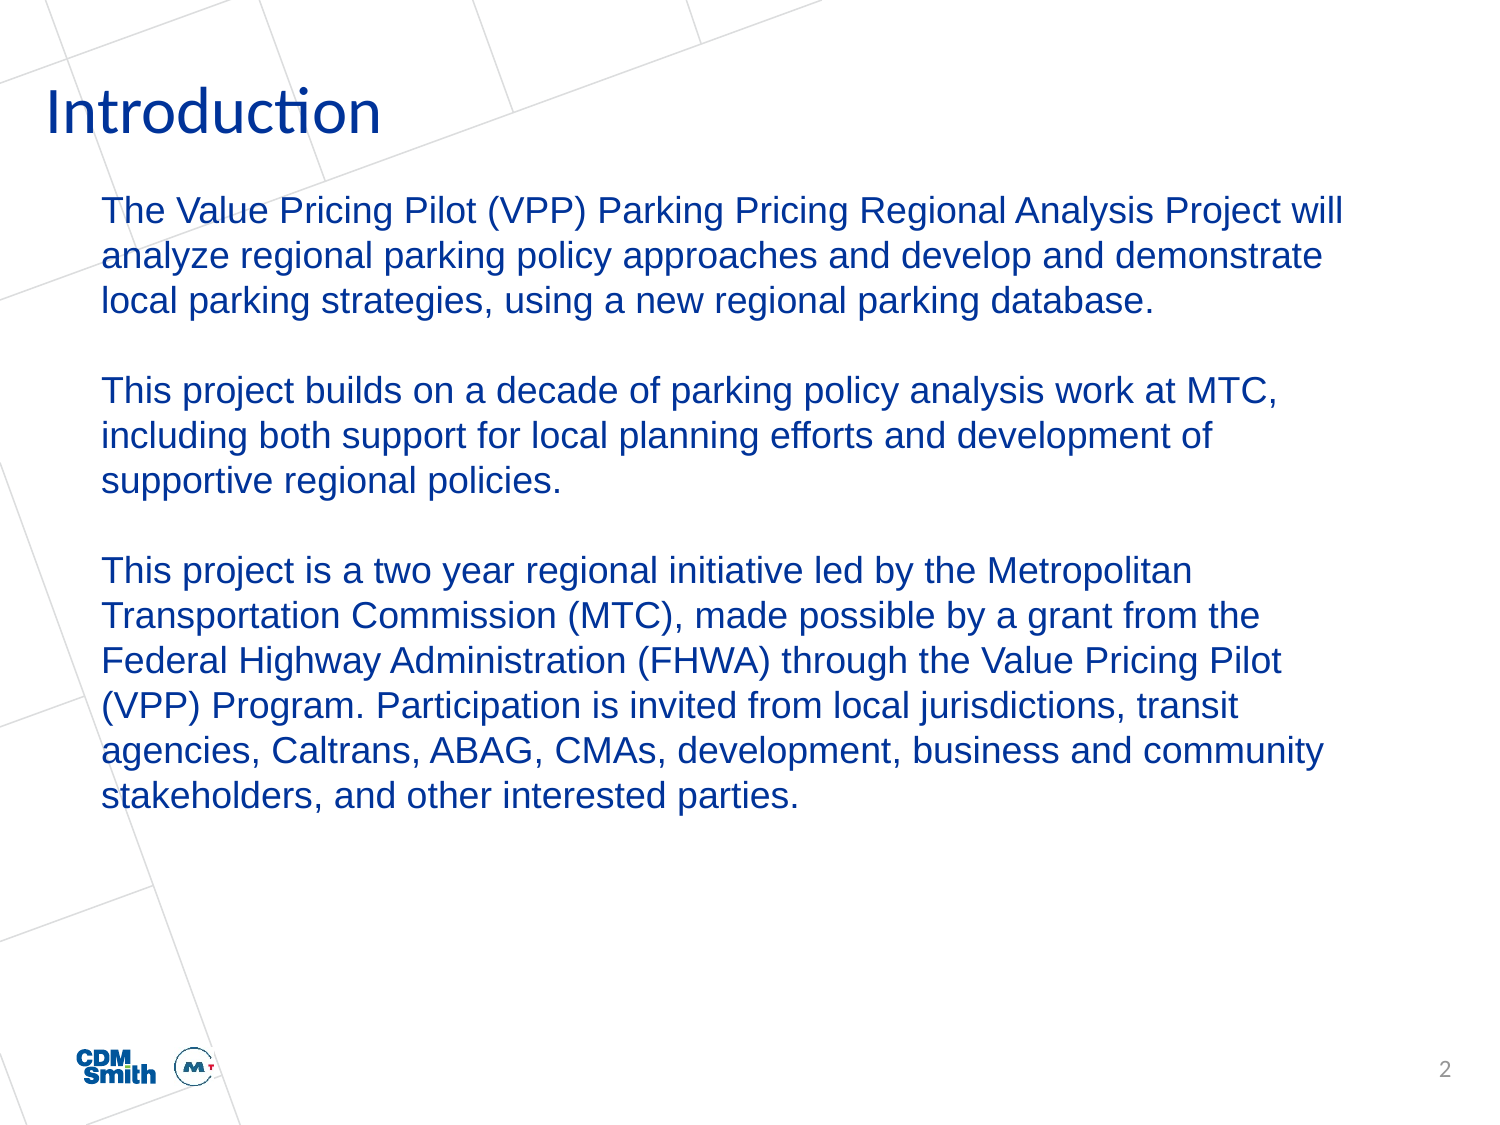

Introduction
The Value Pricing Pilot (VPP) Parking Pricing Regional Analysis Project will analyze regional parking policy approaches and develop and demonstrate local parking strategies, using a new regional parking database.
This project builds on a decade of parking policy analysis work at MTC, including both support for local planning efforts and development of supportive regional policies.
This project is a two year regional initiative led by the Metropolitan Transportation Commission (MTC), made possible by a grant from the Federal Highway Administration (FHWA) through the Value Pricing Pilot (VPP) Program. Participation is invited from local jurisdictions, transit agencies, Caltrans, ABAG, CMAs, development, business and community stakeholders, and other interested parties.
2